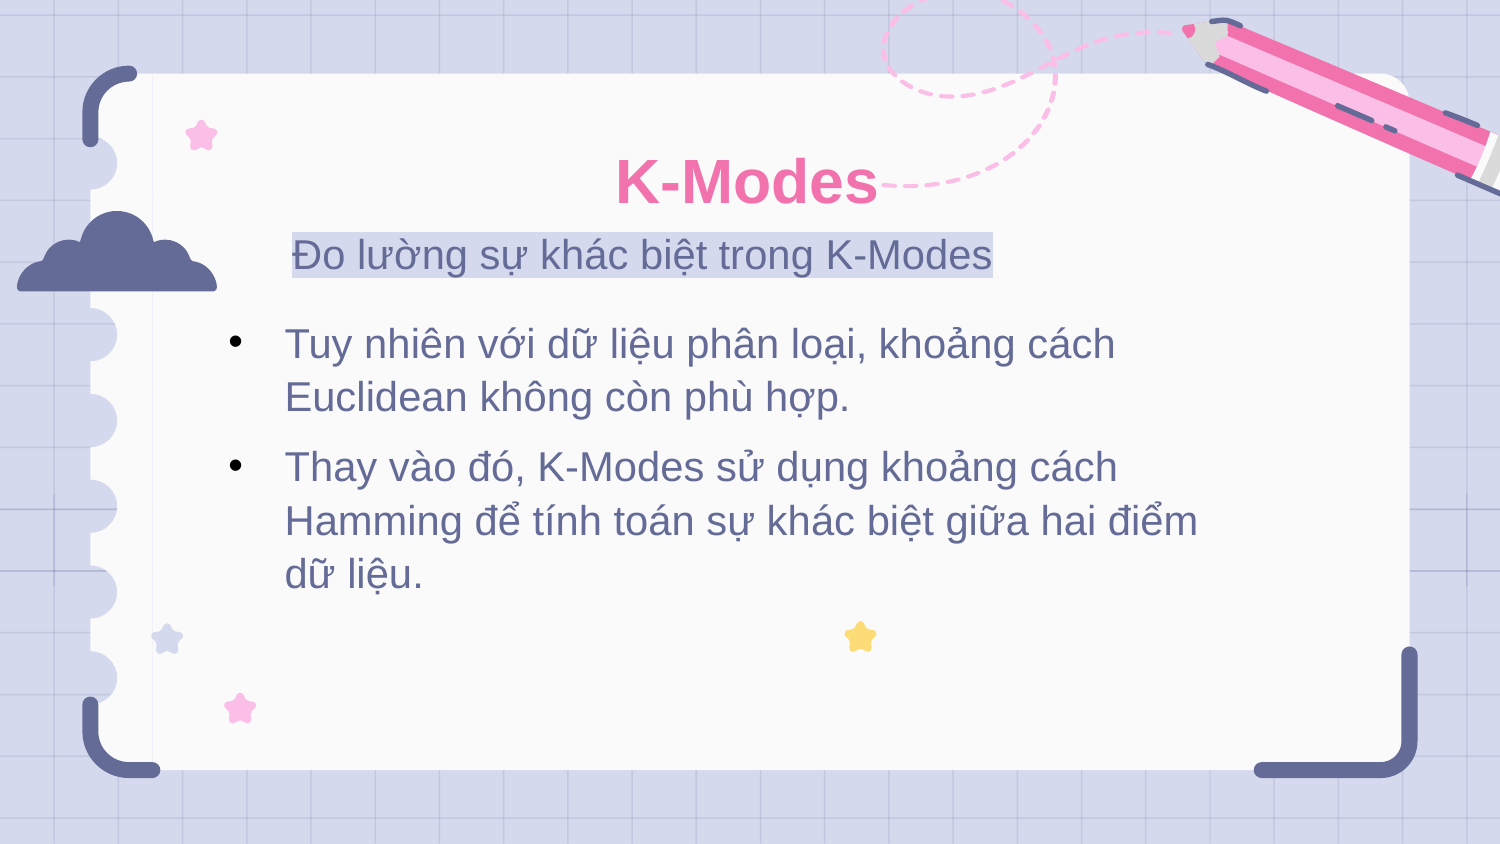

# K-Modes
Đo lường sự khác biệt trong K-Modes

Tuy nhiên với dữ liệu phân loại, khoảng cách Euclidean không còn phù hợp.
Thay vào đó, K-Modes sử dụng khoảng cách Hamming để tính toán sự khác biệt giữa hai điểm dữ liệu.